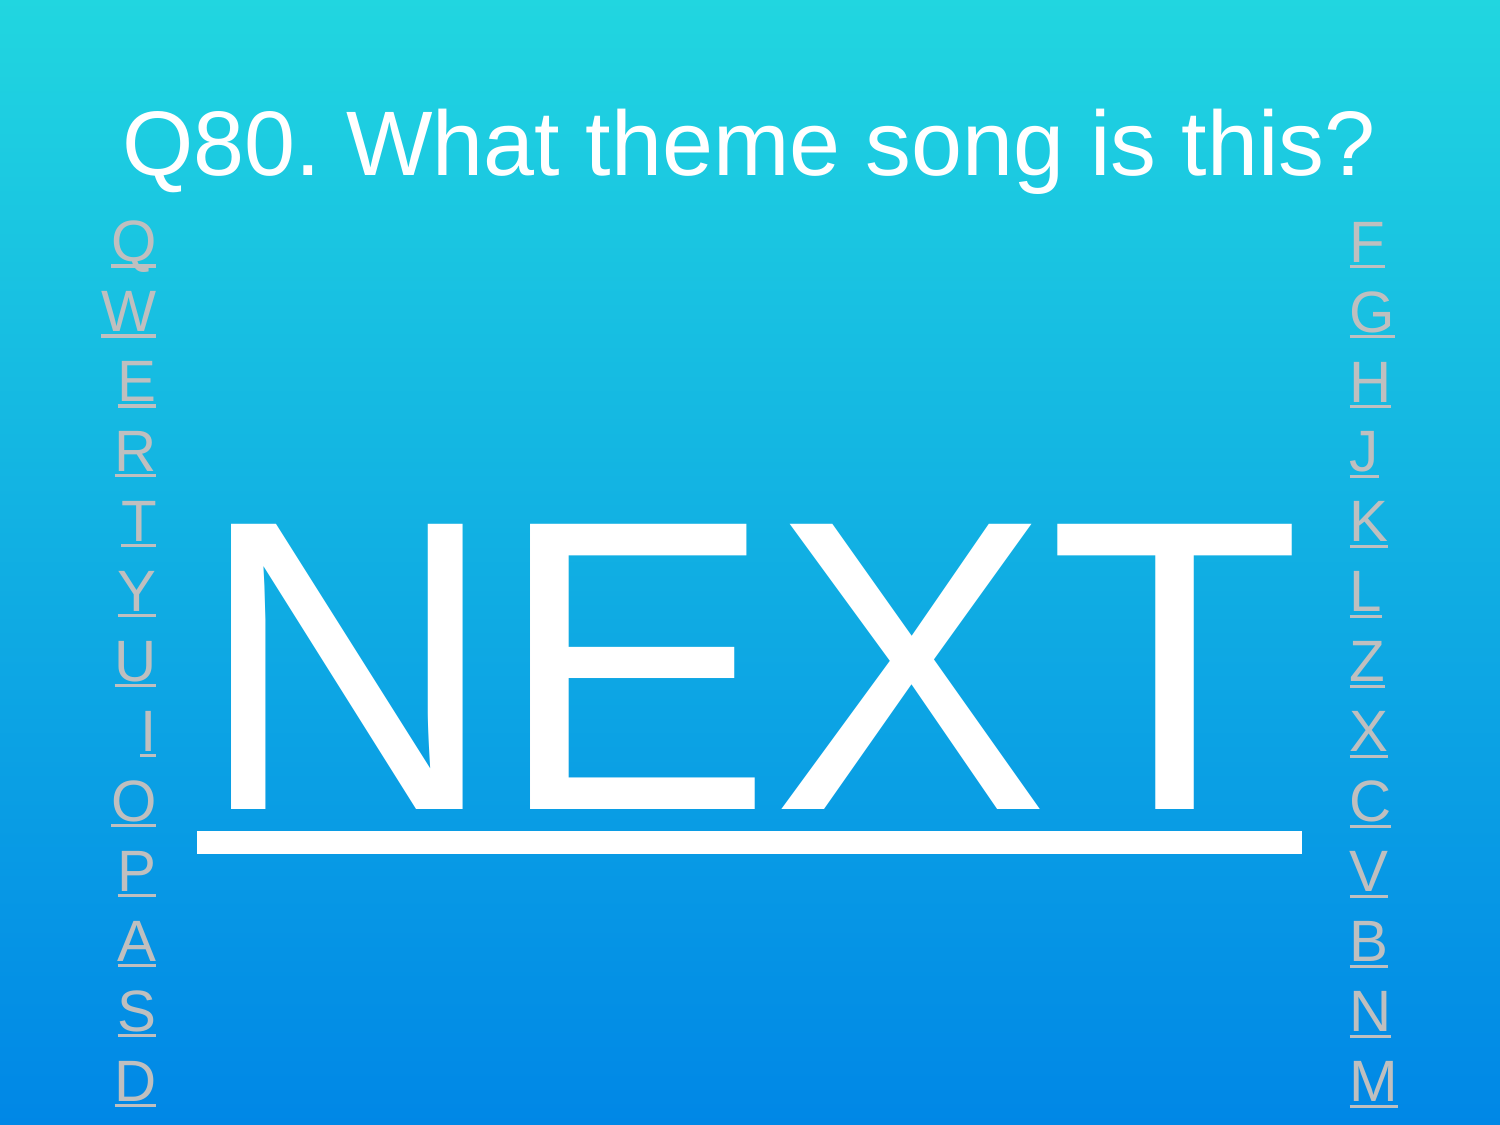

# Q80. What theme song is this?
Q
W
E
R
T
Y
U
I
O
P
A
S
D
F
G
H
J
K
L
Z
X
C
V
B
N
M
NEXT